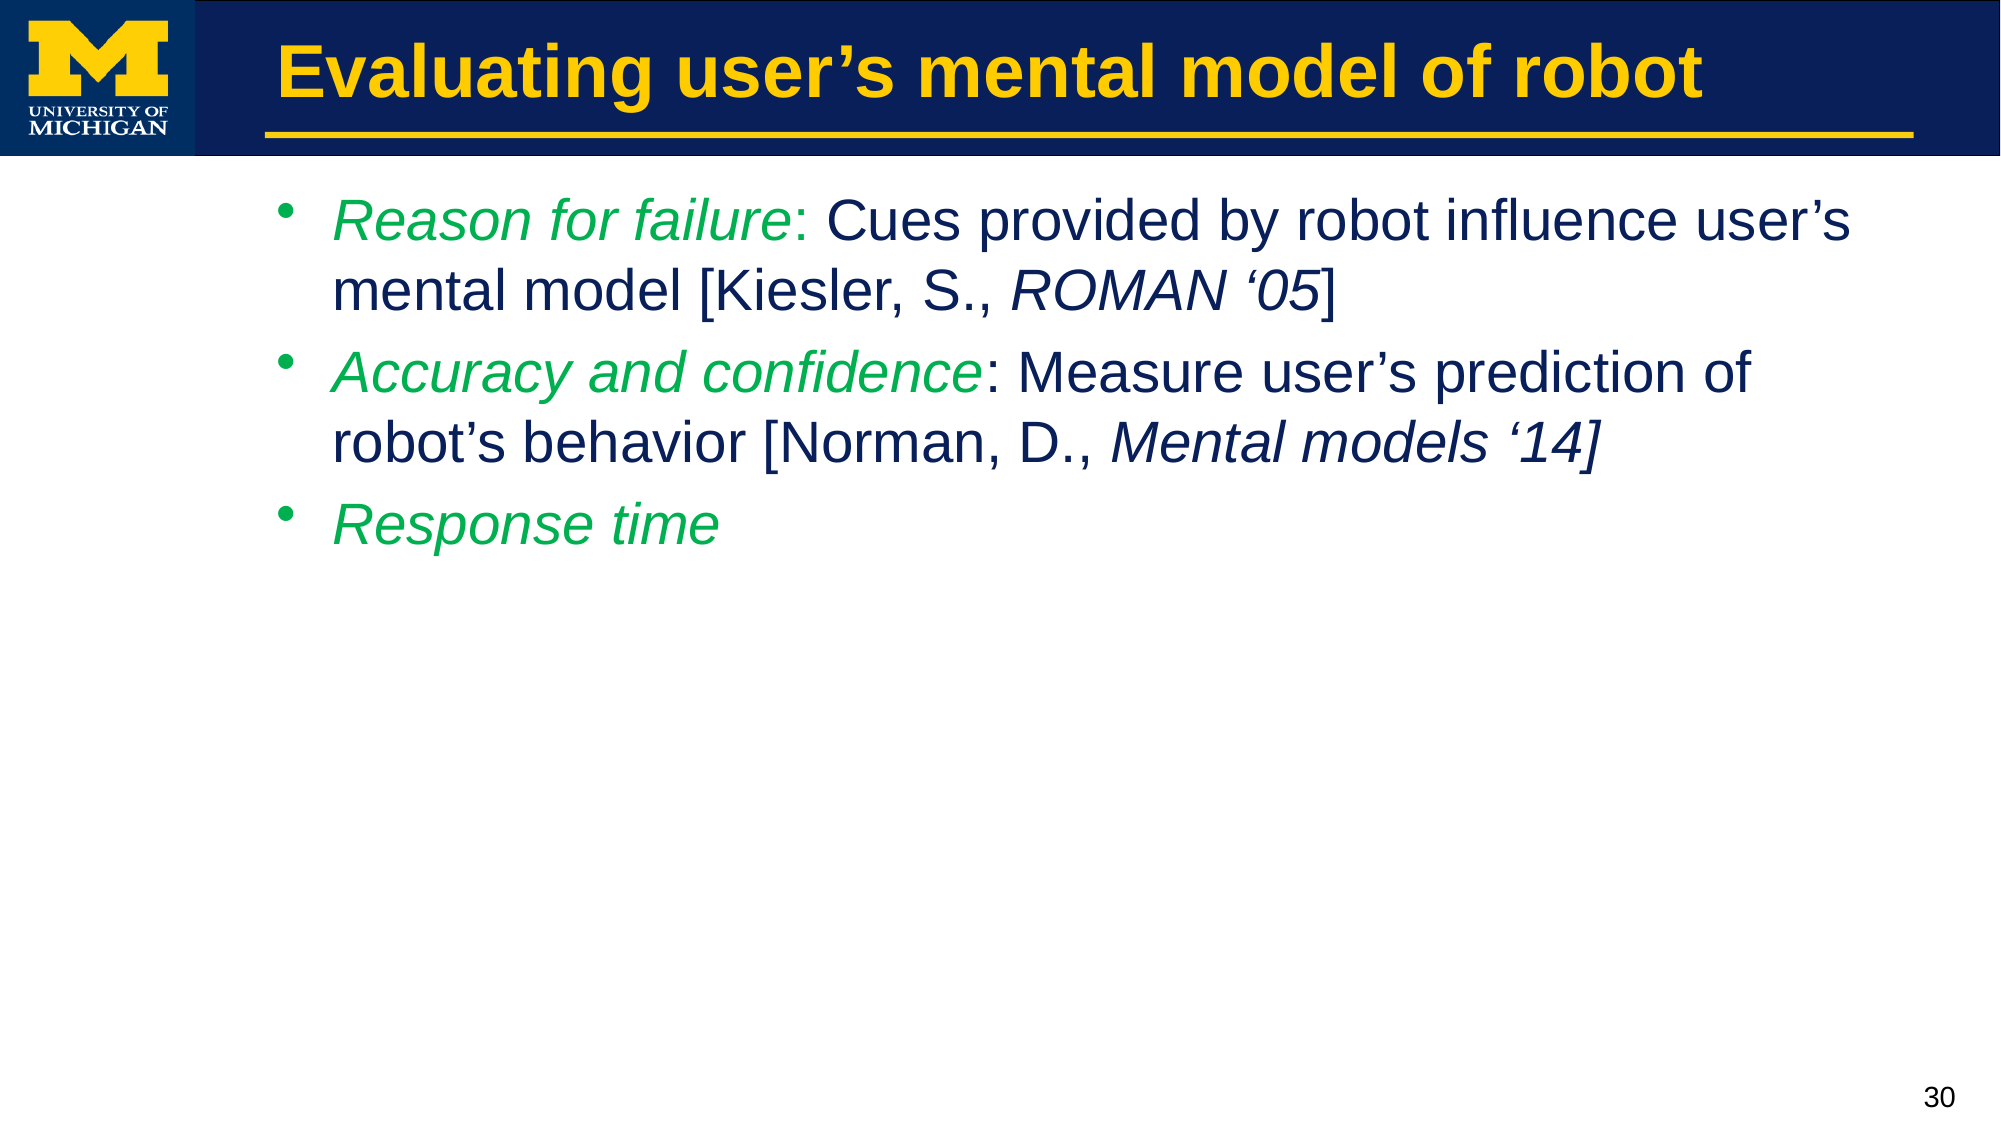

# Evaluating user’s mental model of robot
Reason for failure: Cues provided by robot influence user’s mental model [Kiesler, S., ROMAN ‘05]
Accuracy and confidence: Measure user’s prediction of robot’s behavior [Norman, D., Mental models ‘14]
Response time